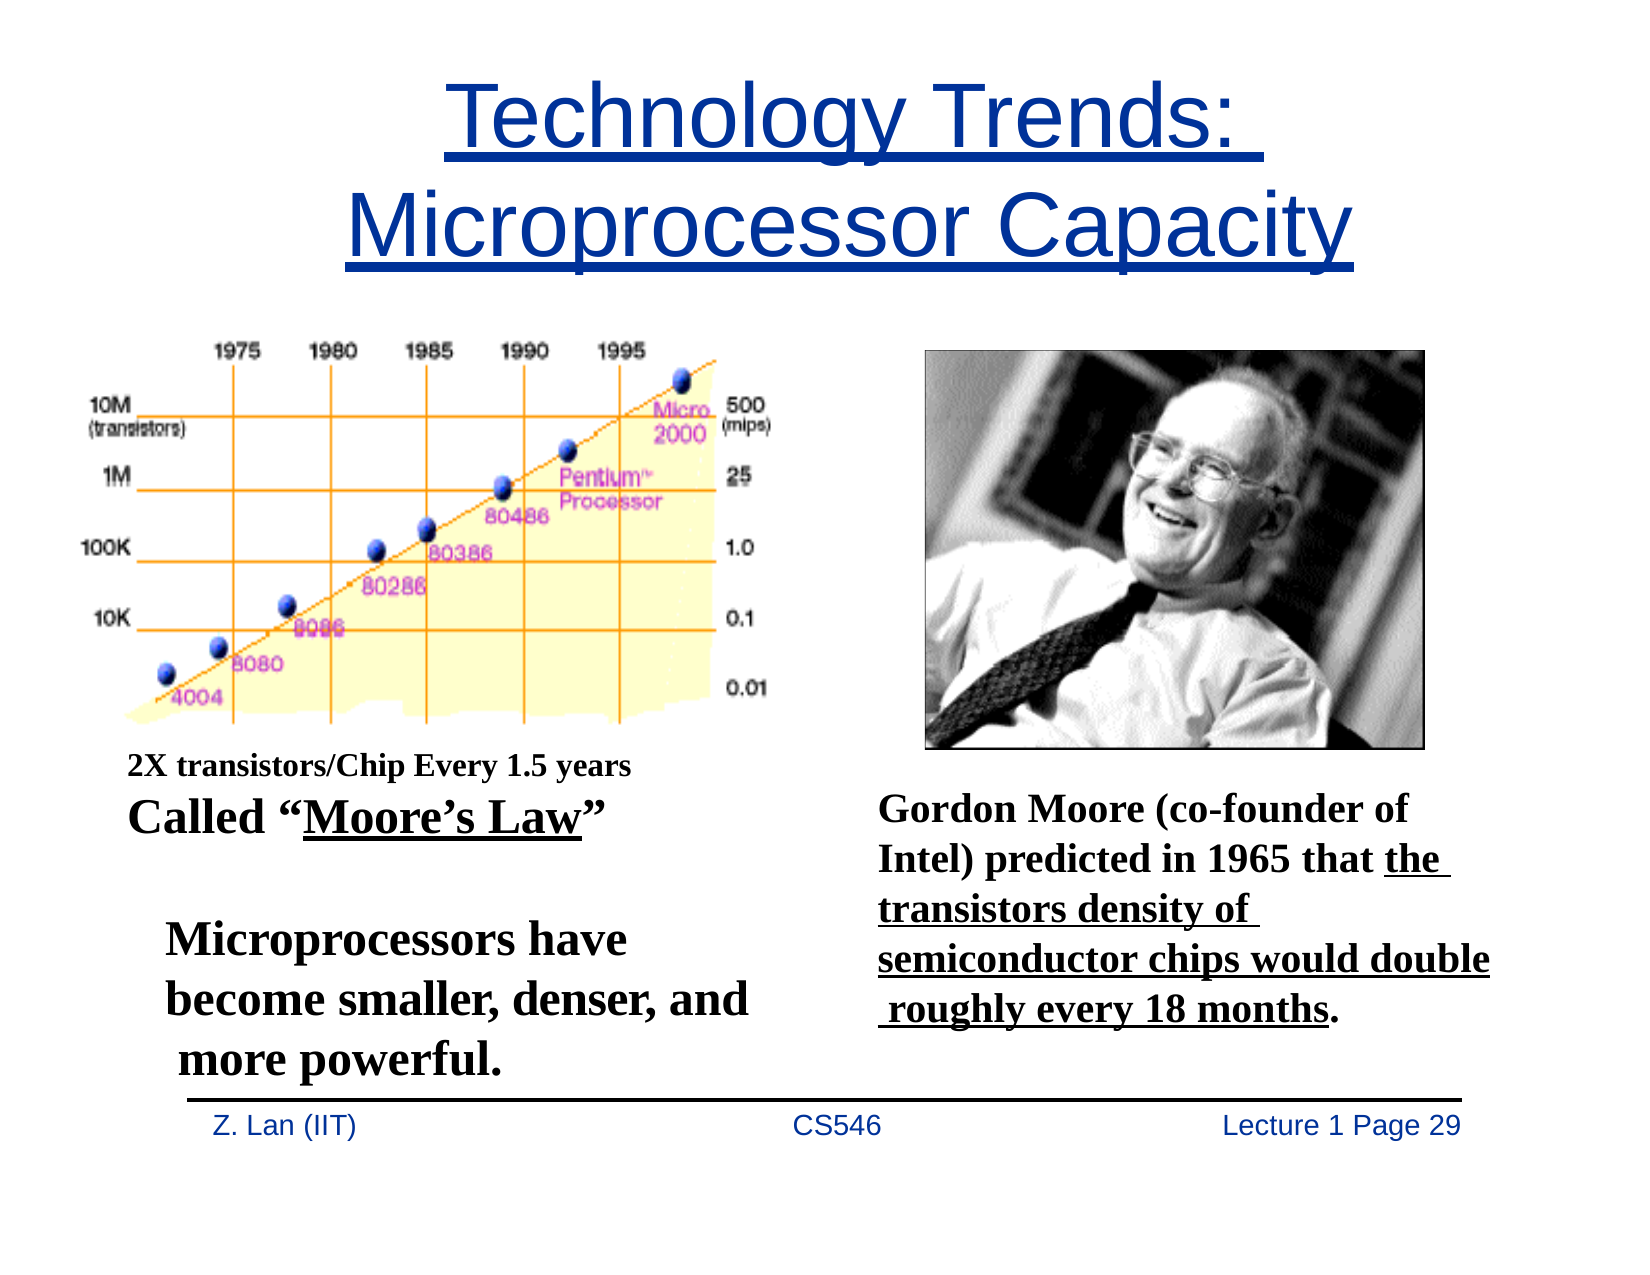

# Technology Trends:  Microprocessor Capacity

Moore’s Law

2X transistors/Chip Every 1.5 years
Called “Moore’s Law”
Gordon Moore (co-founder of  Intel) predicted in 1965 that the  transistors density of  semiconductor chips would double  roughly every 18 months.
Microprocessors have  become smaller, denser, and  more powerful.

Z. Lan (IIT)
CS546
Lecture 1 Page 29